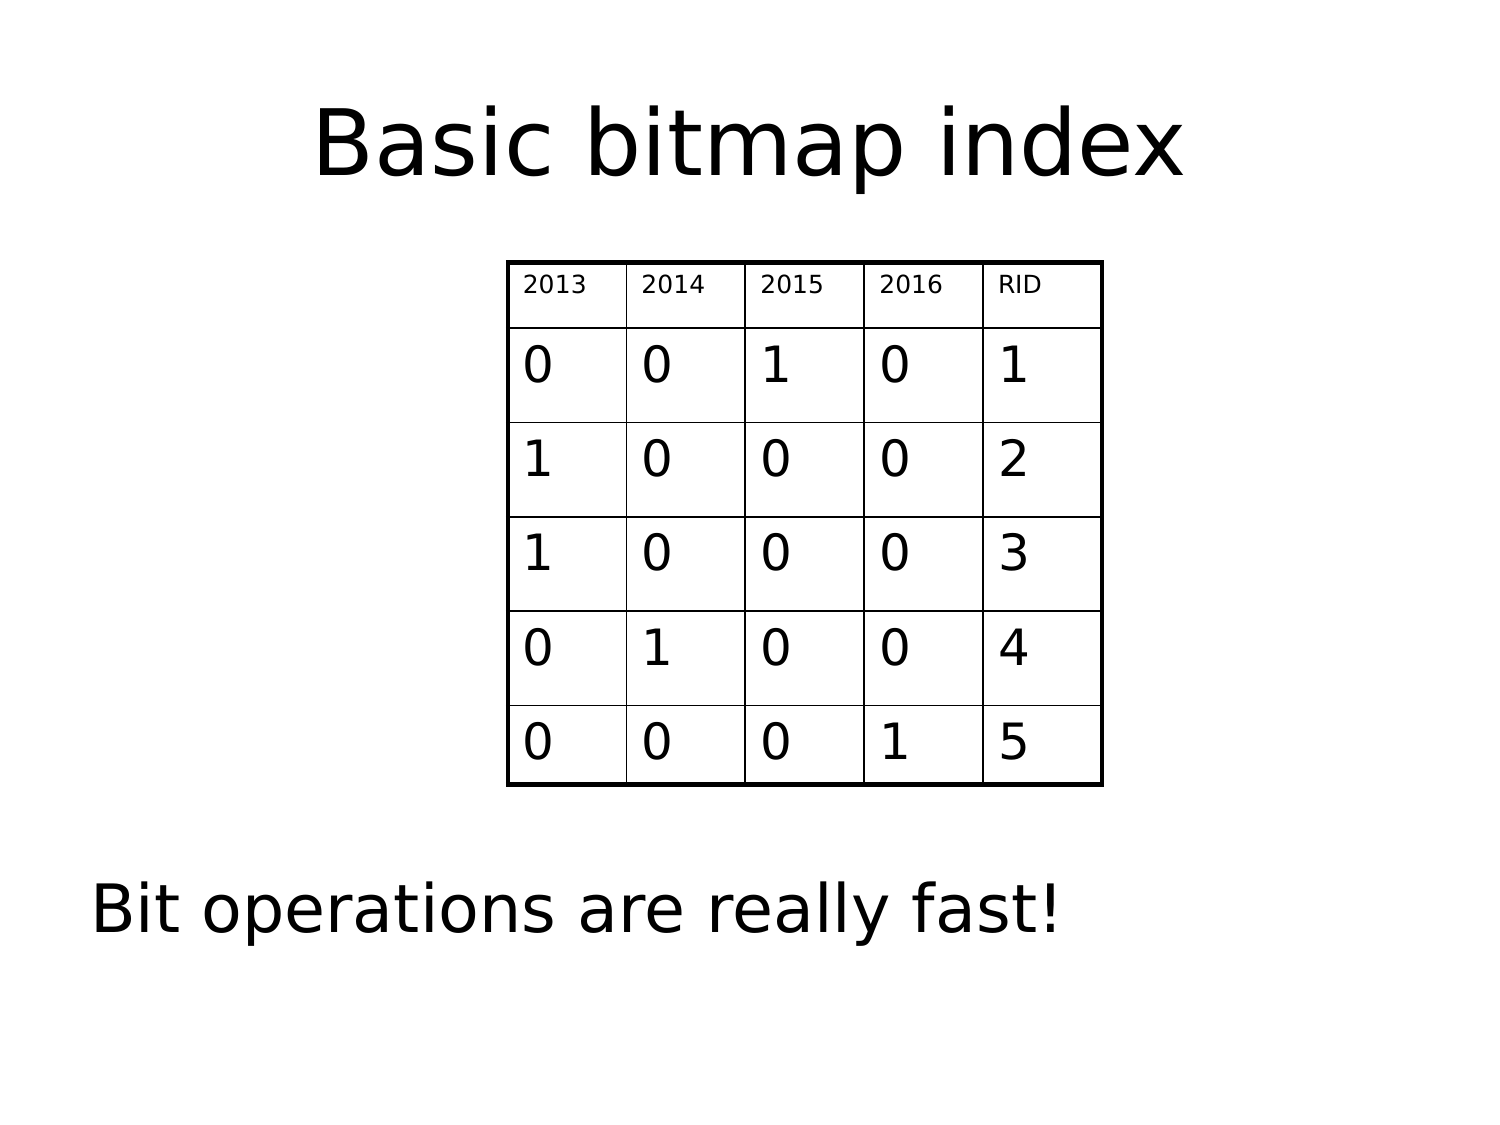

# Basic bitmap index

Bit operations are really fast!
| 2013 | 2014 | 2015 | 2016 | RID |
| --- | --- | --- | --- | --- |
| 0 | 0 | 1 | 0 | 1 |
| 1 | 0 | 0 | 0 | 2 |
| 1 | 0 | 0 | 0 | 3 |
| 0 | 1 | 0 | 0 | 4 |
| 0 | 0 | 0 | 1 | 5 |